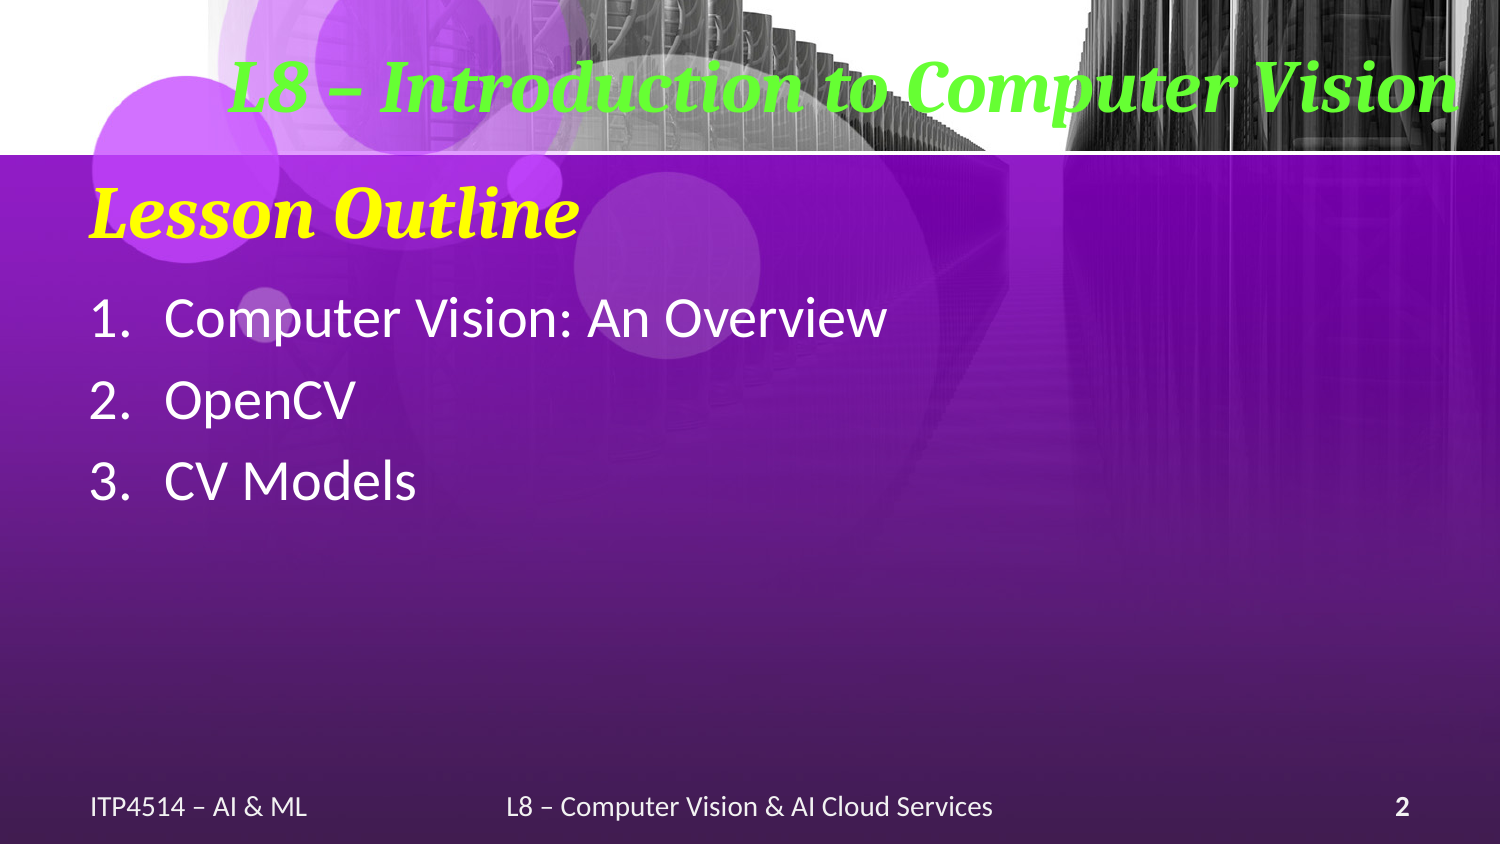

L8 – Introduction to Computer Vision
# Lesson Outline
Computer Vision: An Overview
OpenCV
CV Models
ITP4514 – AI & ML
L8 – Computer Vision & AI Cloud Services
2